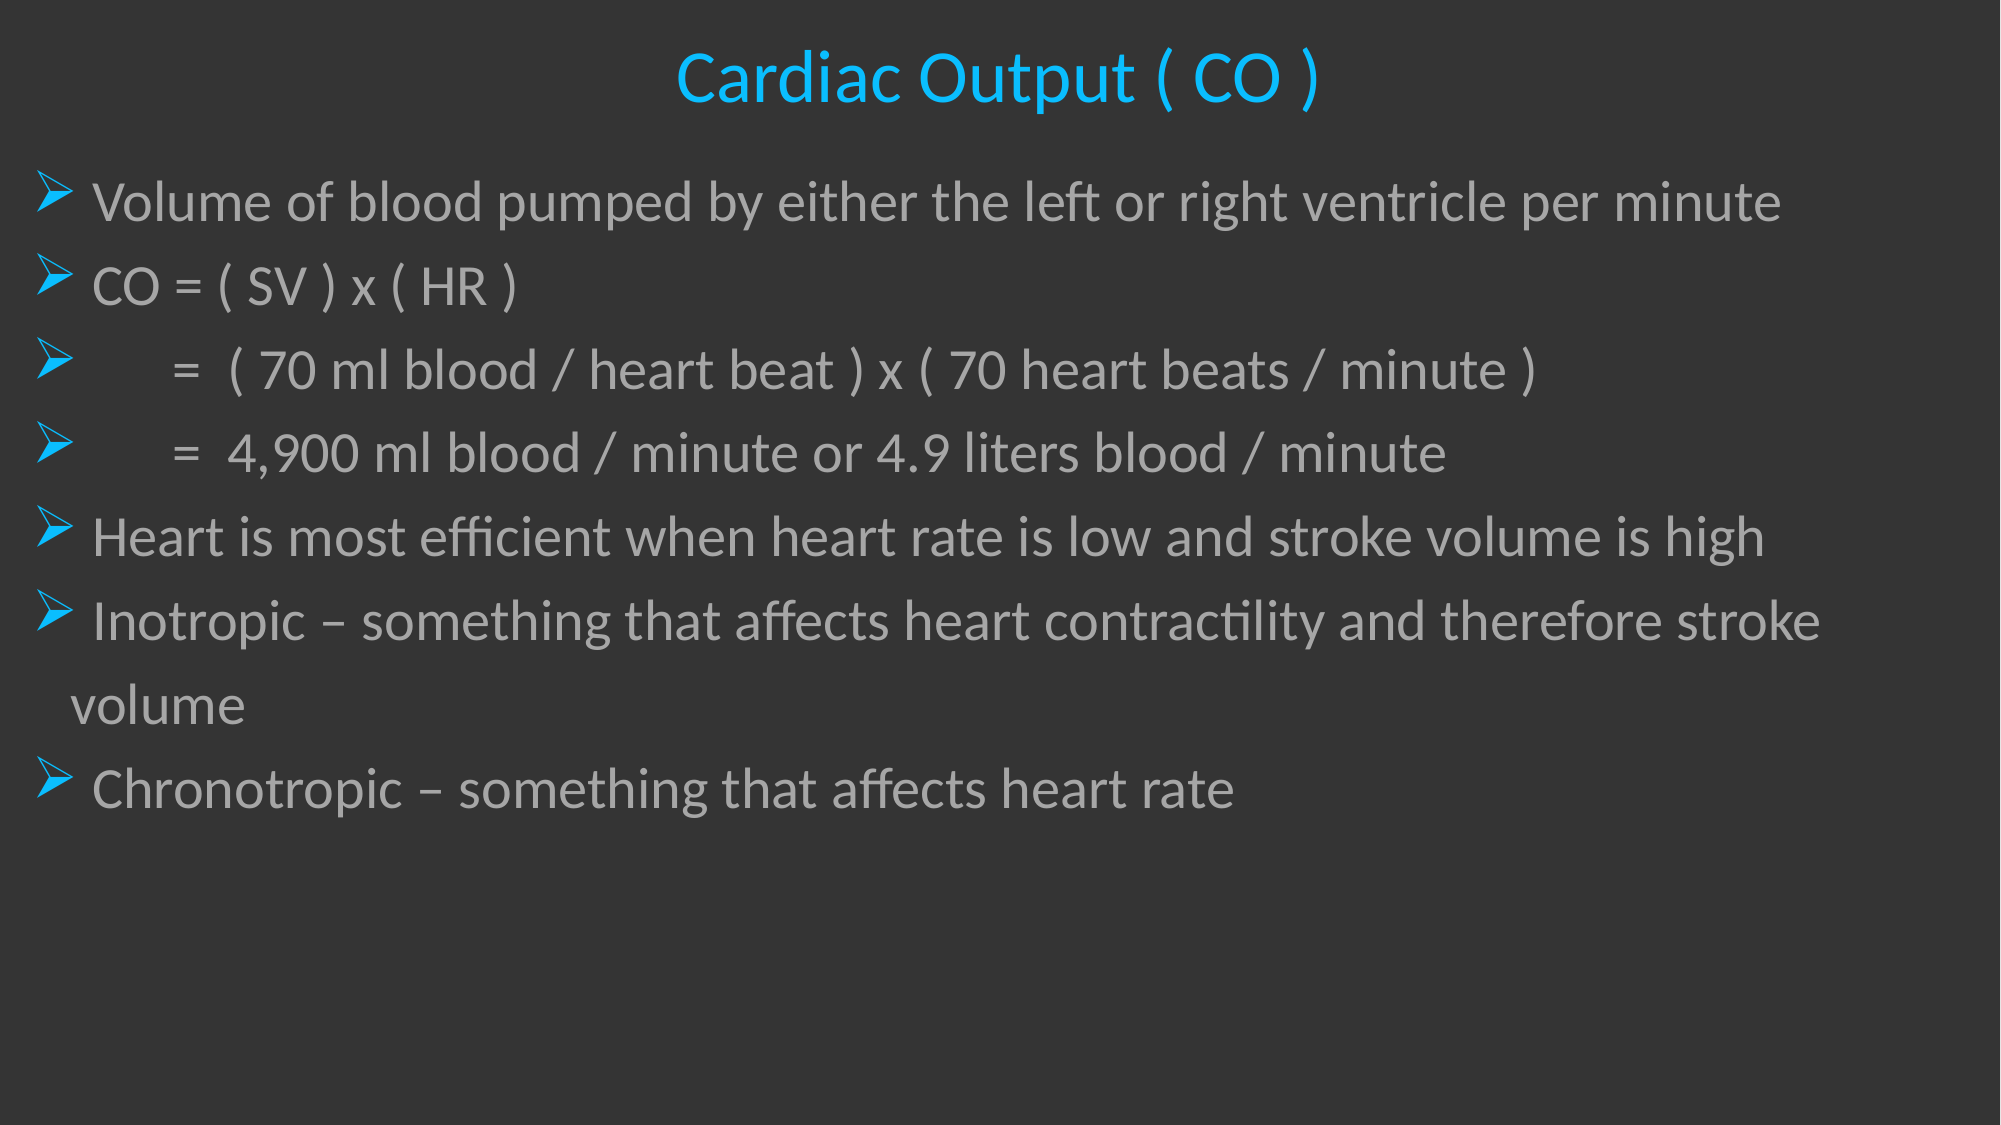

# Cardiac Output ( CO )
 Volume of blood pumped by either the left or right ventricle per minute
 CO = ( SV ) x ( HR )
       =  ( 70 ml blood / heart beat ) x ( 70 heart beats / minute )
       =  4,900 ml blood / minute or 4.9 liters blood / minute
 Heart is most efficient when heart rate is low and stroke volume is high
 Inotropic – something that affects heart contractility and therefore stroke volume
 Chronotropic – something that affects heart rate